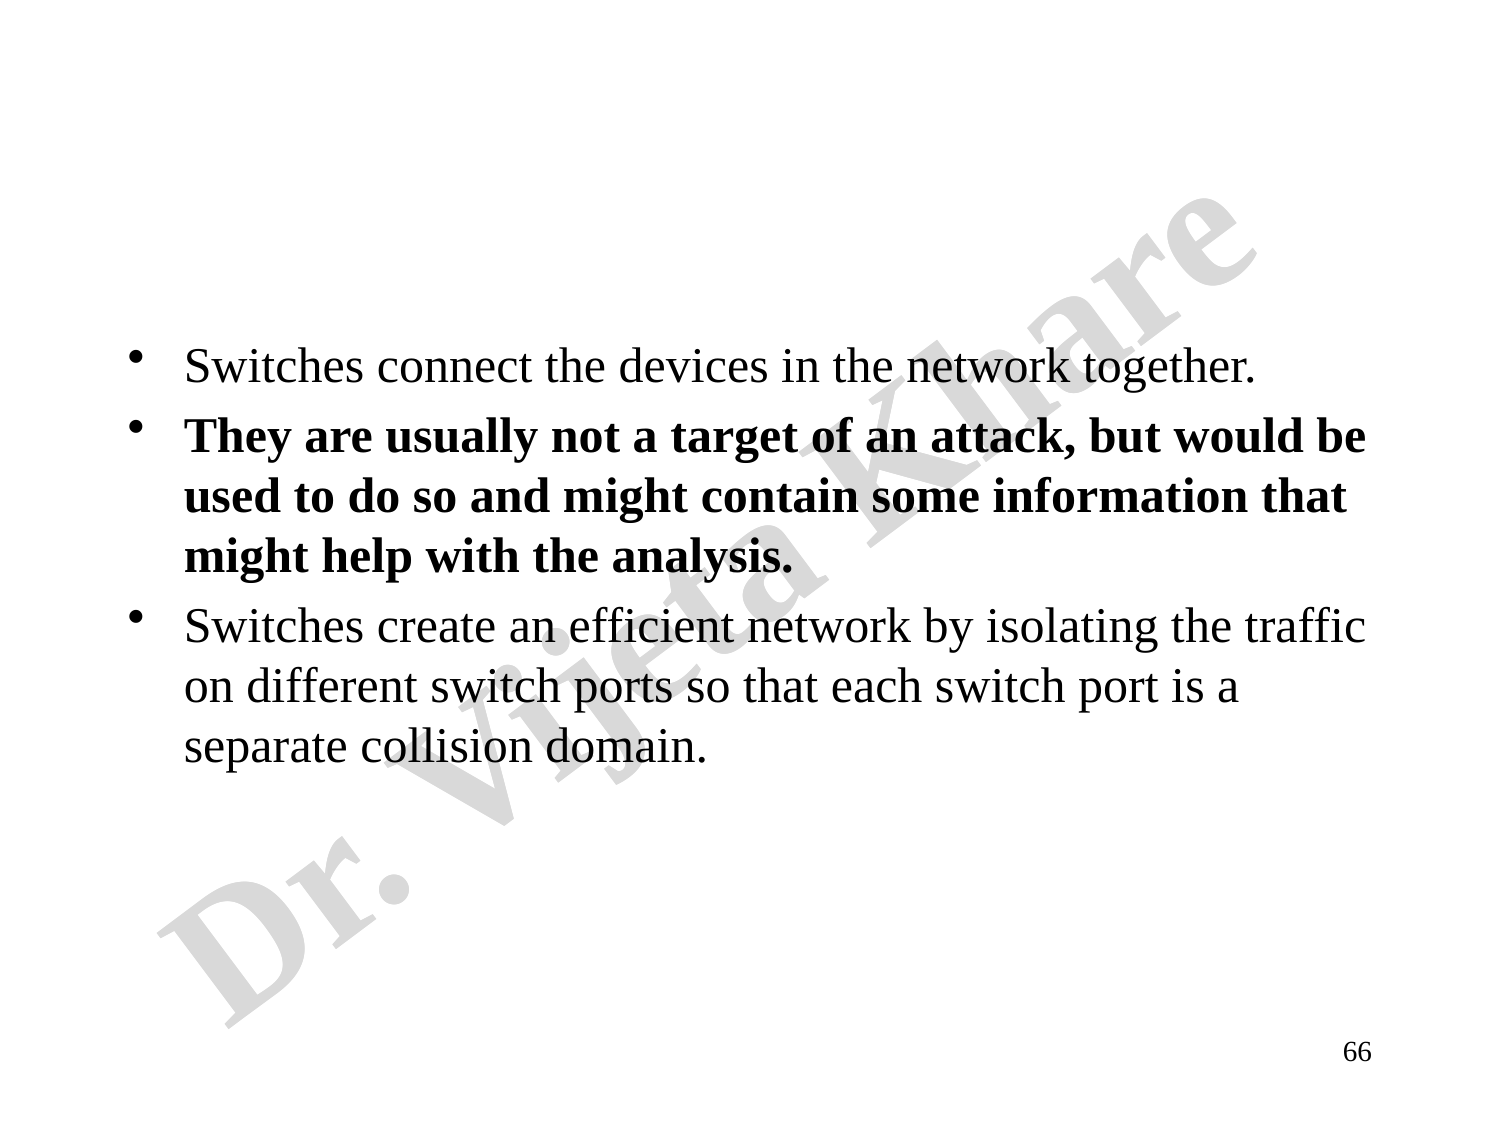

#
Switches connect the devices in the network together.
They are usually not a target of an attack, but would be used to do so and might contain some information that might help with the analysis.
Switches create an efficient network by isolating the traffic on different switch ports so that each switch port is a separate collision domain.
66